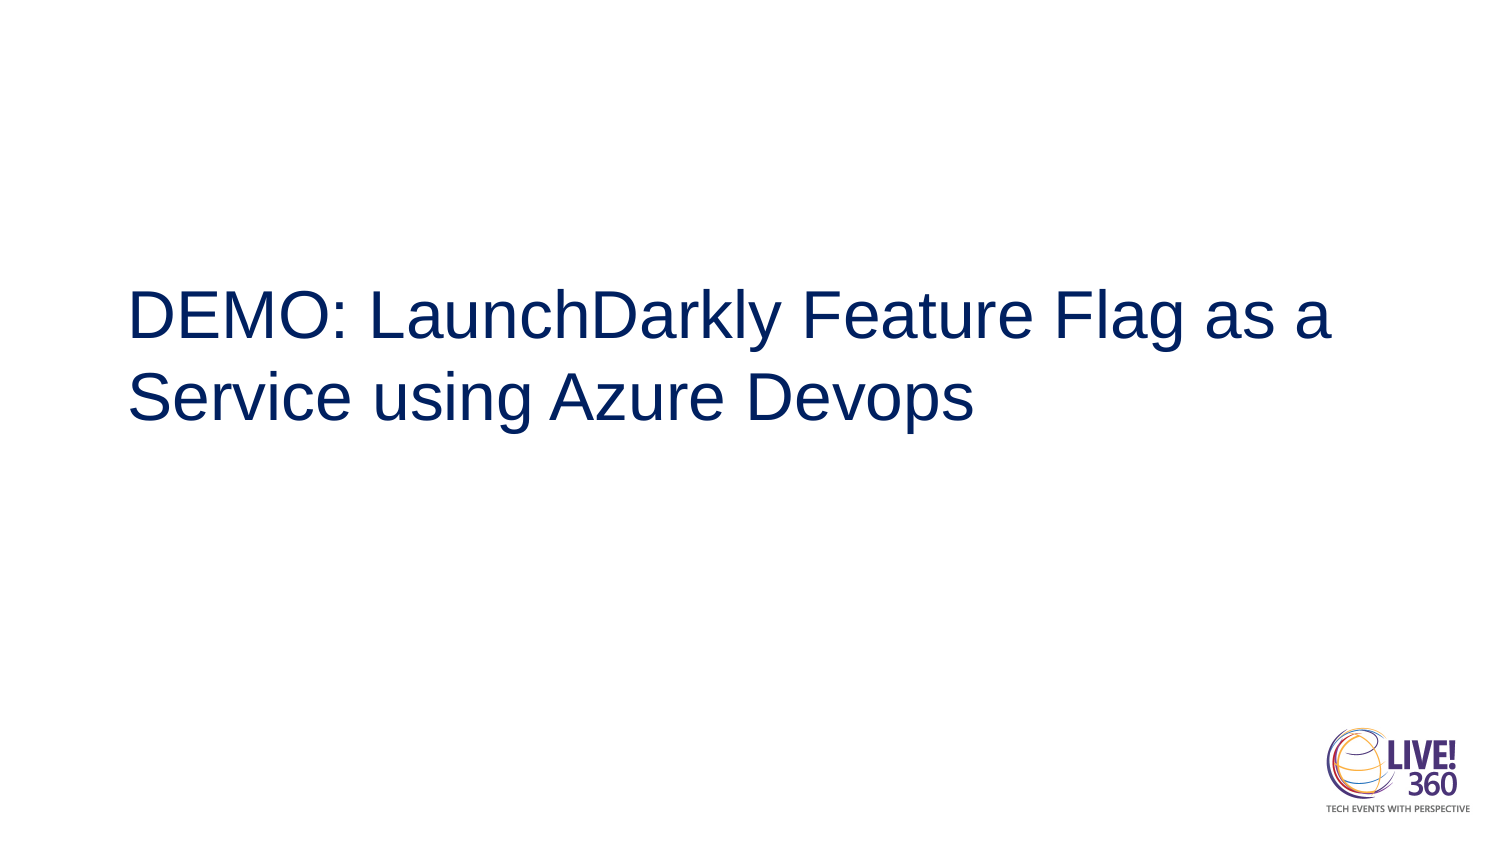

# DEMO: LaunchDarkly Feature Flag as a Service using Azure Devops